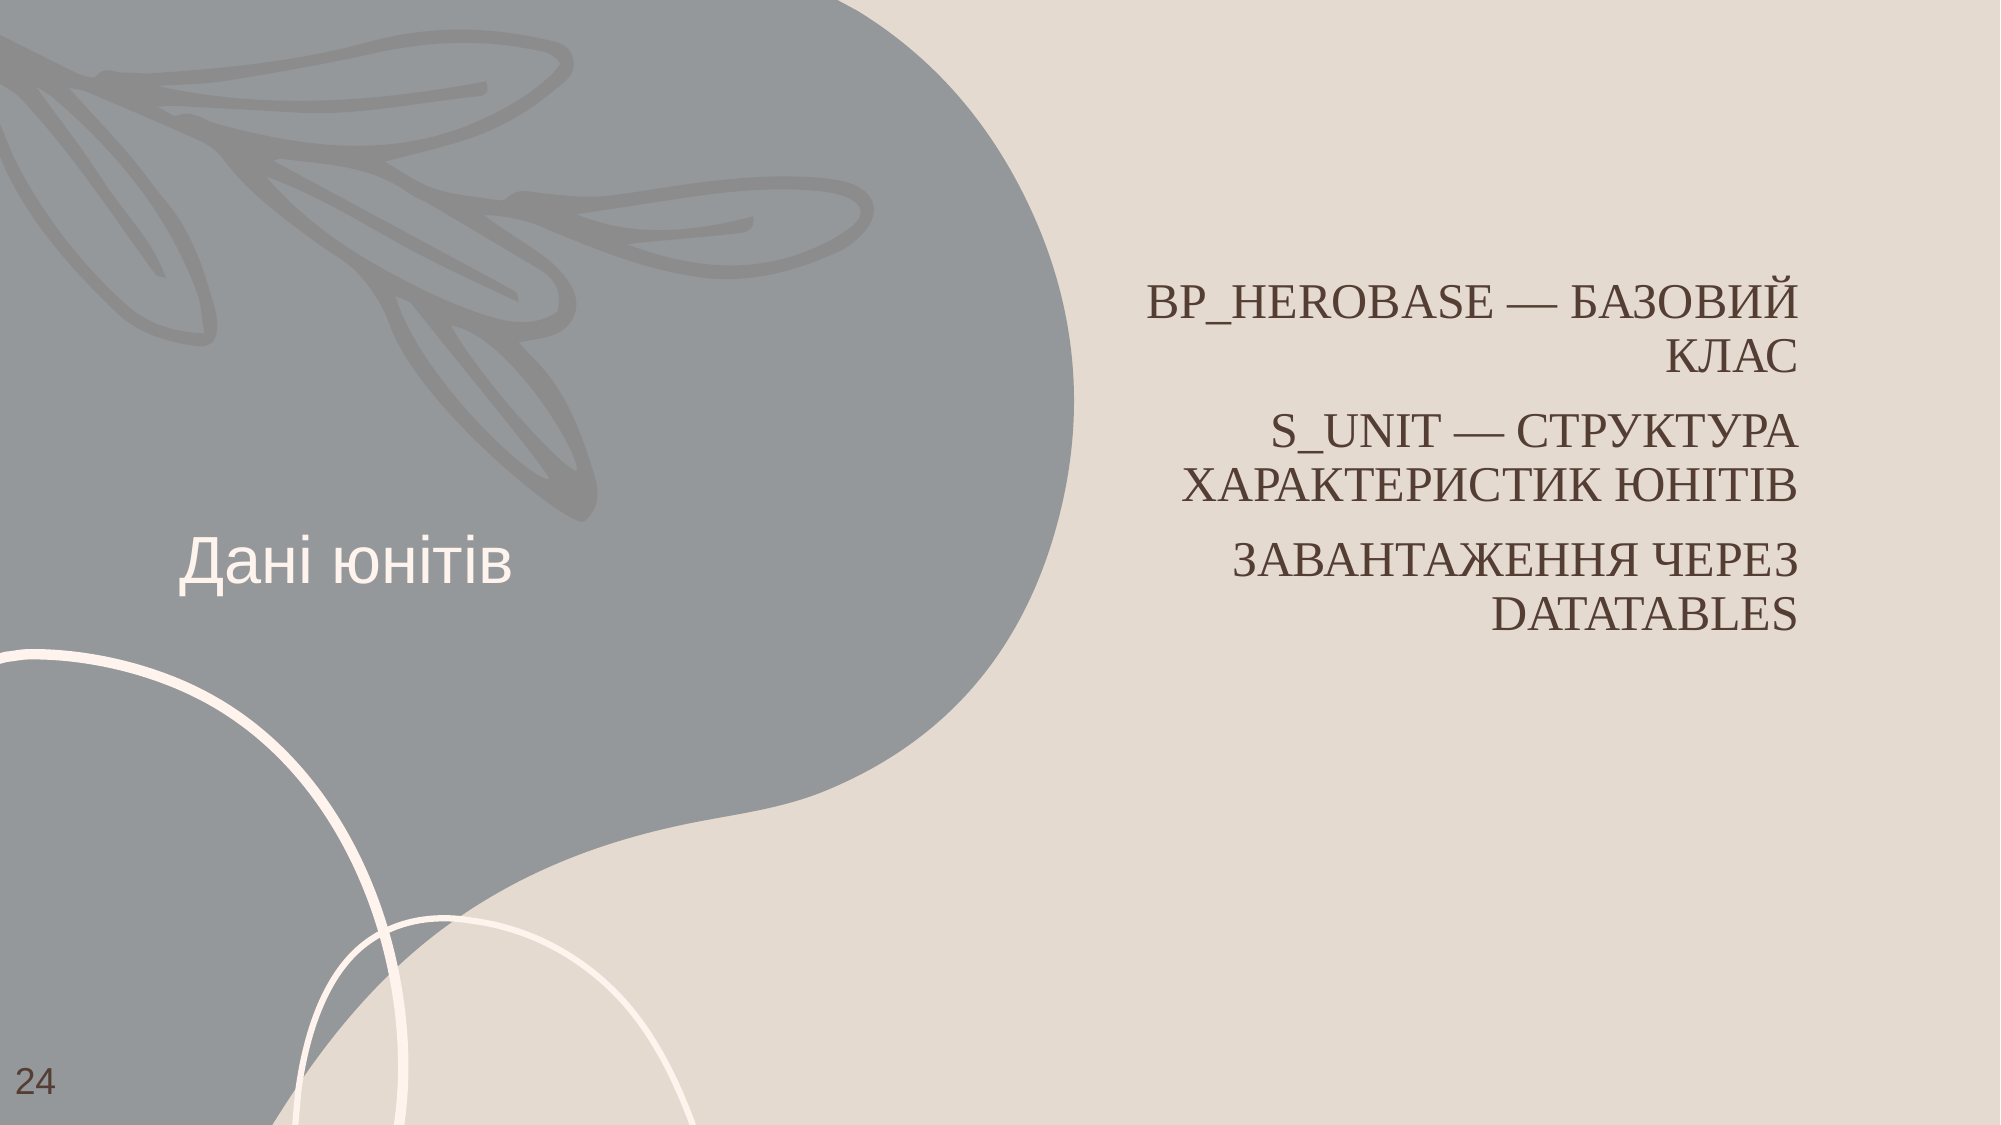

# Дані юнітів

BP_HeroBase — базовий клас
S_Unit — структура характеристик юнітів
Завантаження через DataTables
24